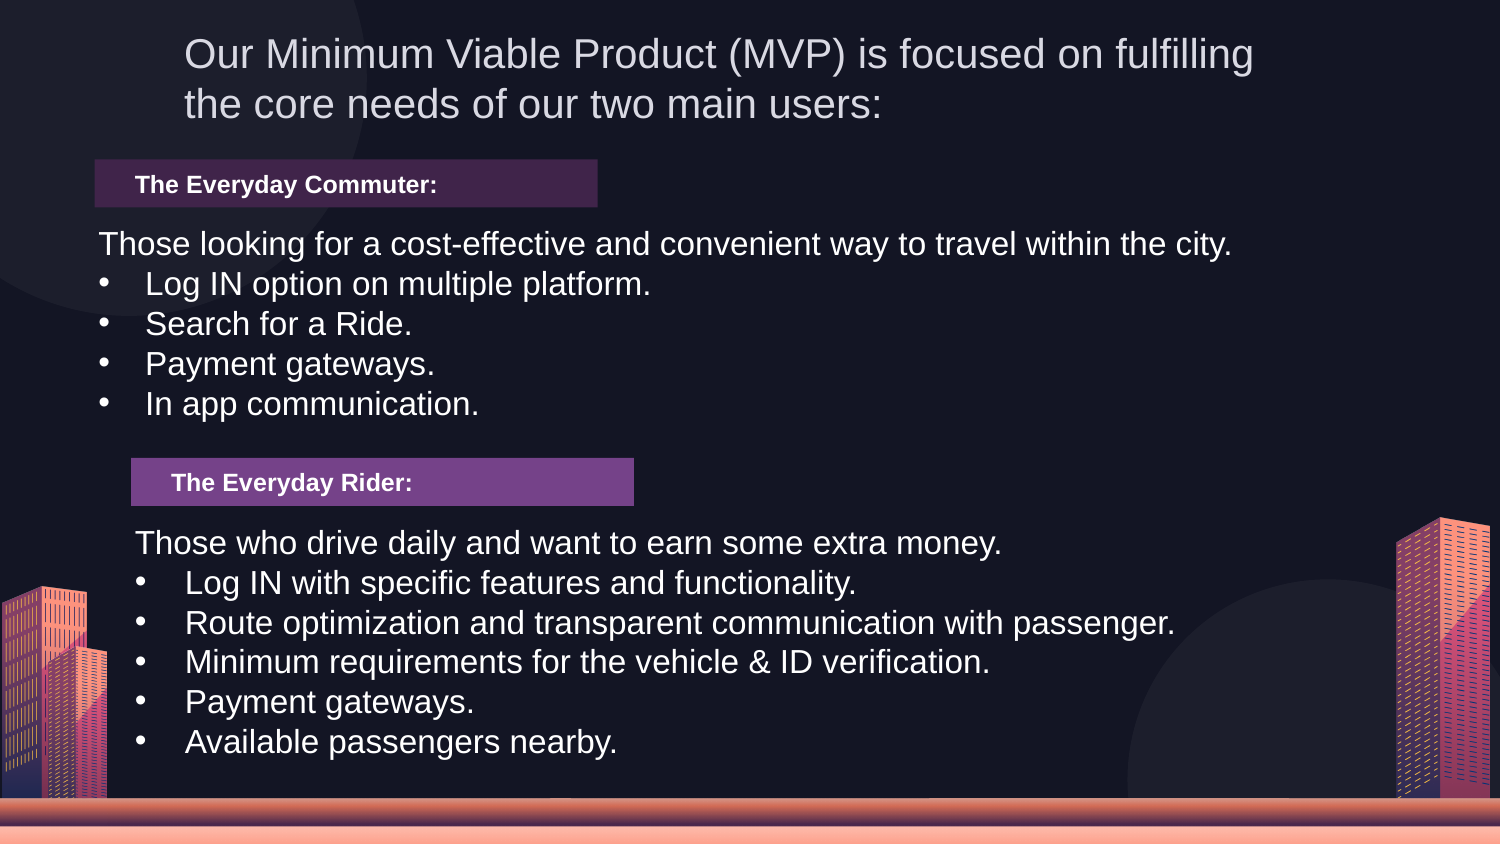

Our Minimum Viable Product (MVP) is focused on fulfilling the core needs of our two main users:
The Everyday Commuter:
Those looking for a cost-effective and convenient way to travel within the city.
Log IN option on multiple platform.
Search for a Ride.
Payment gateways.
In app communication.
The Everyday Rider:
Those who drive daily and want to earn some extra money.
Log IN with specific features and functionality.
Route optimization and transparent communication with passenger.
Minimum requirements for the vehicle & ID verification.
Payment gateways.
Available passengers nearby.